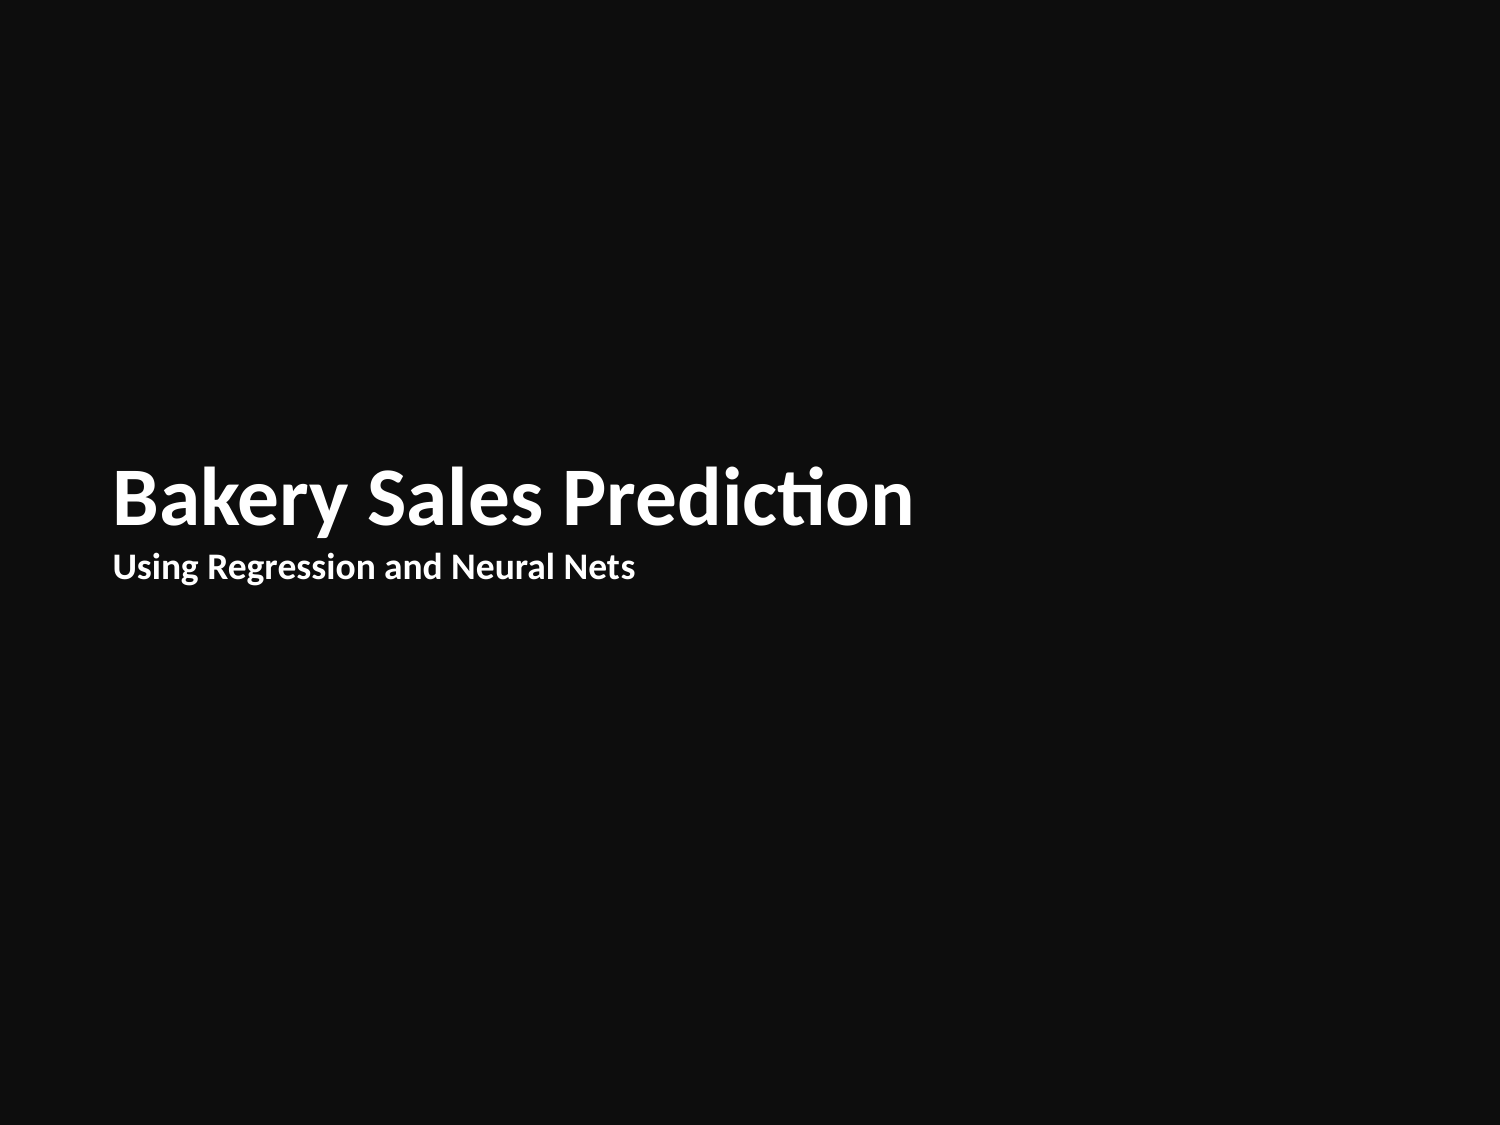

# Bakery Sales Prediction Using Regression and Neural Nets